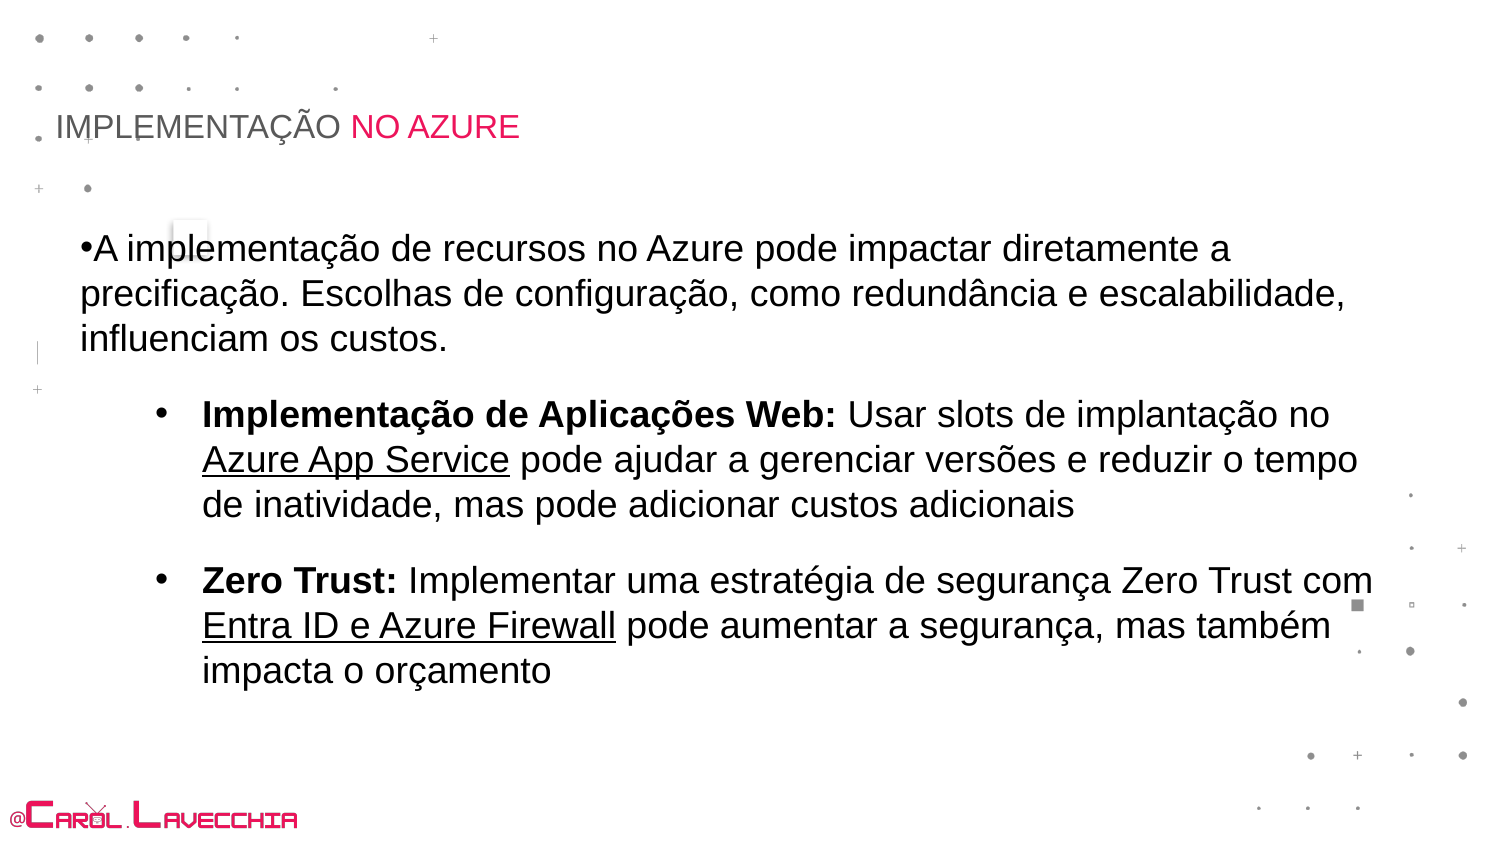

IMPLEMENTAÇÃO NO AZURE
A implementação de recursos no Azure pode impactar diretamente a precificação. Escolhas de configuração, como redundância e escalabilidade, influenciam os custos.
Implementação de Aplicações Web: Usar slots de implantação no Azure App Service pode ajudar a gerenciar versões e reduzir o tempo de inatividade, mas pode adicionar custos adicionais
Zero Trust: Implementar uma estratégia de segurança Zero Trust com Entra ID e Azure Firewall pode aumentar a segurança, mas também impacta o orçamento